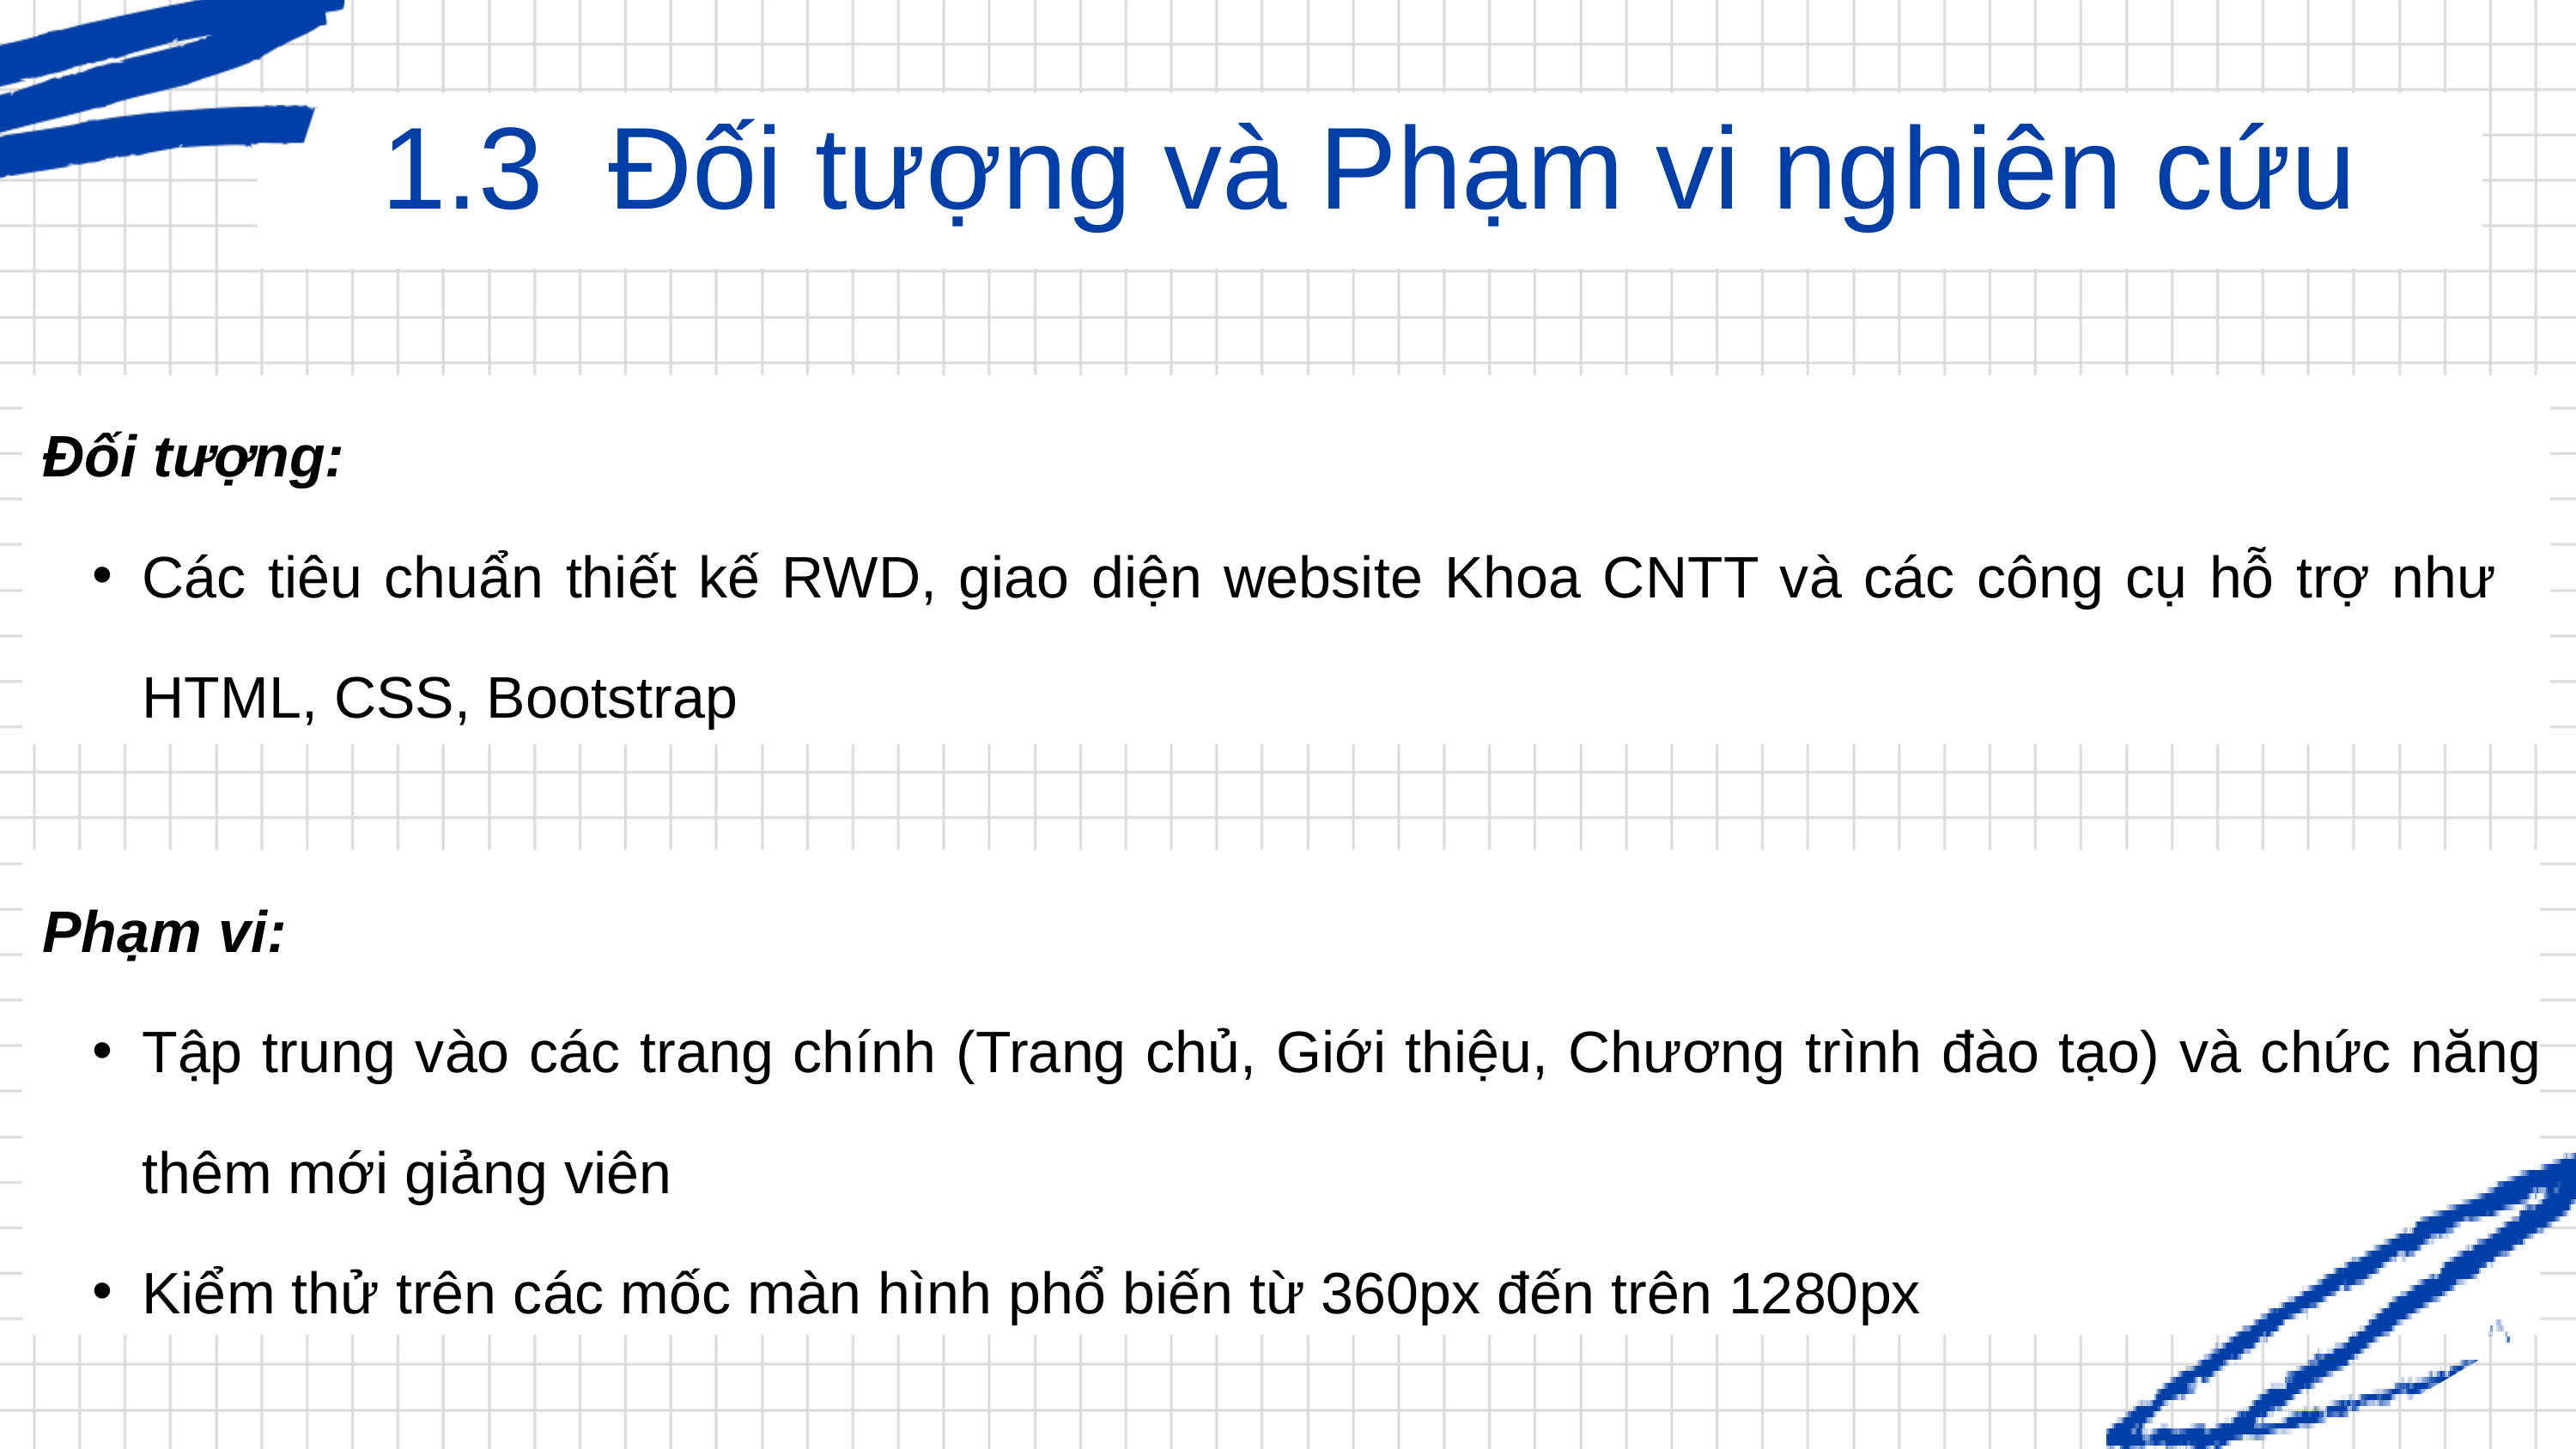

1.3  Đối tượng và Phạm vi nghiên cứu
Đối tượng:
Các tiêu chuẩn thiết kế RWD, giao diện website Khoa CNTT và các công cụ hỗ trợ như HTML, CSS, Bootstrap

Phạm vi:
Tập trung vào các trang chính (Trang chủ, Giới thiệu, Chương trình đào tạo) và chức năng thêm mới giảng viên
Kiểm thử trên các mốc màn hình phổ biến từ 360px đến trên 1280px